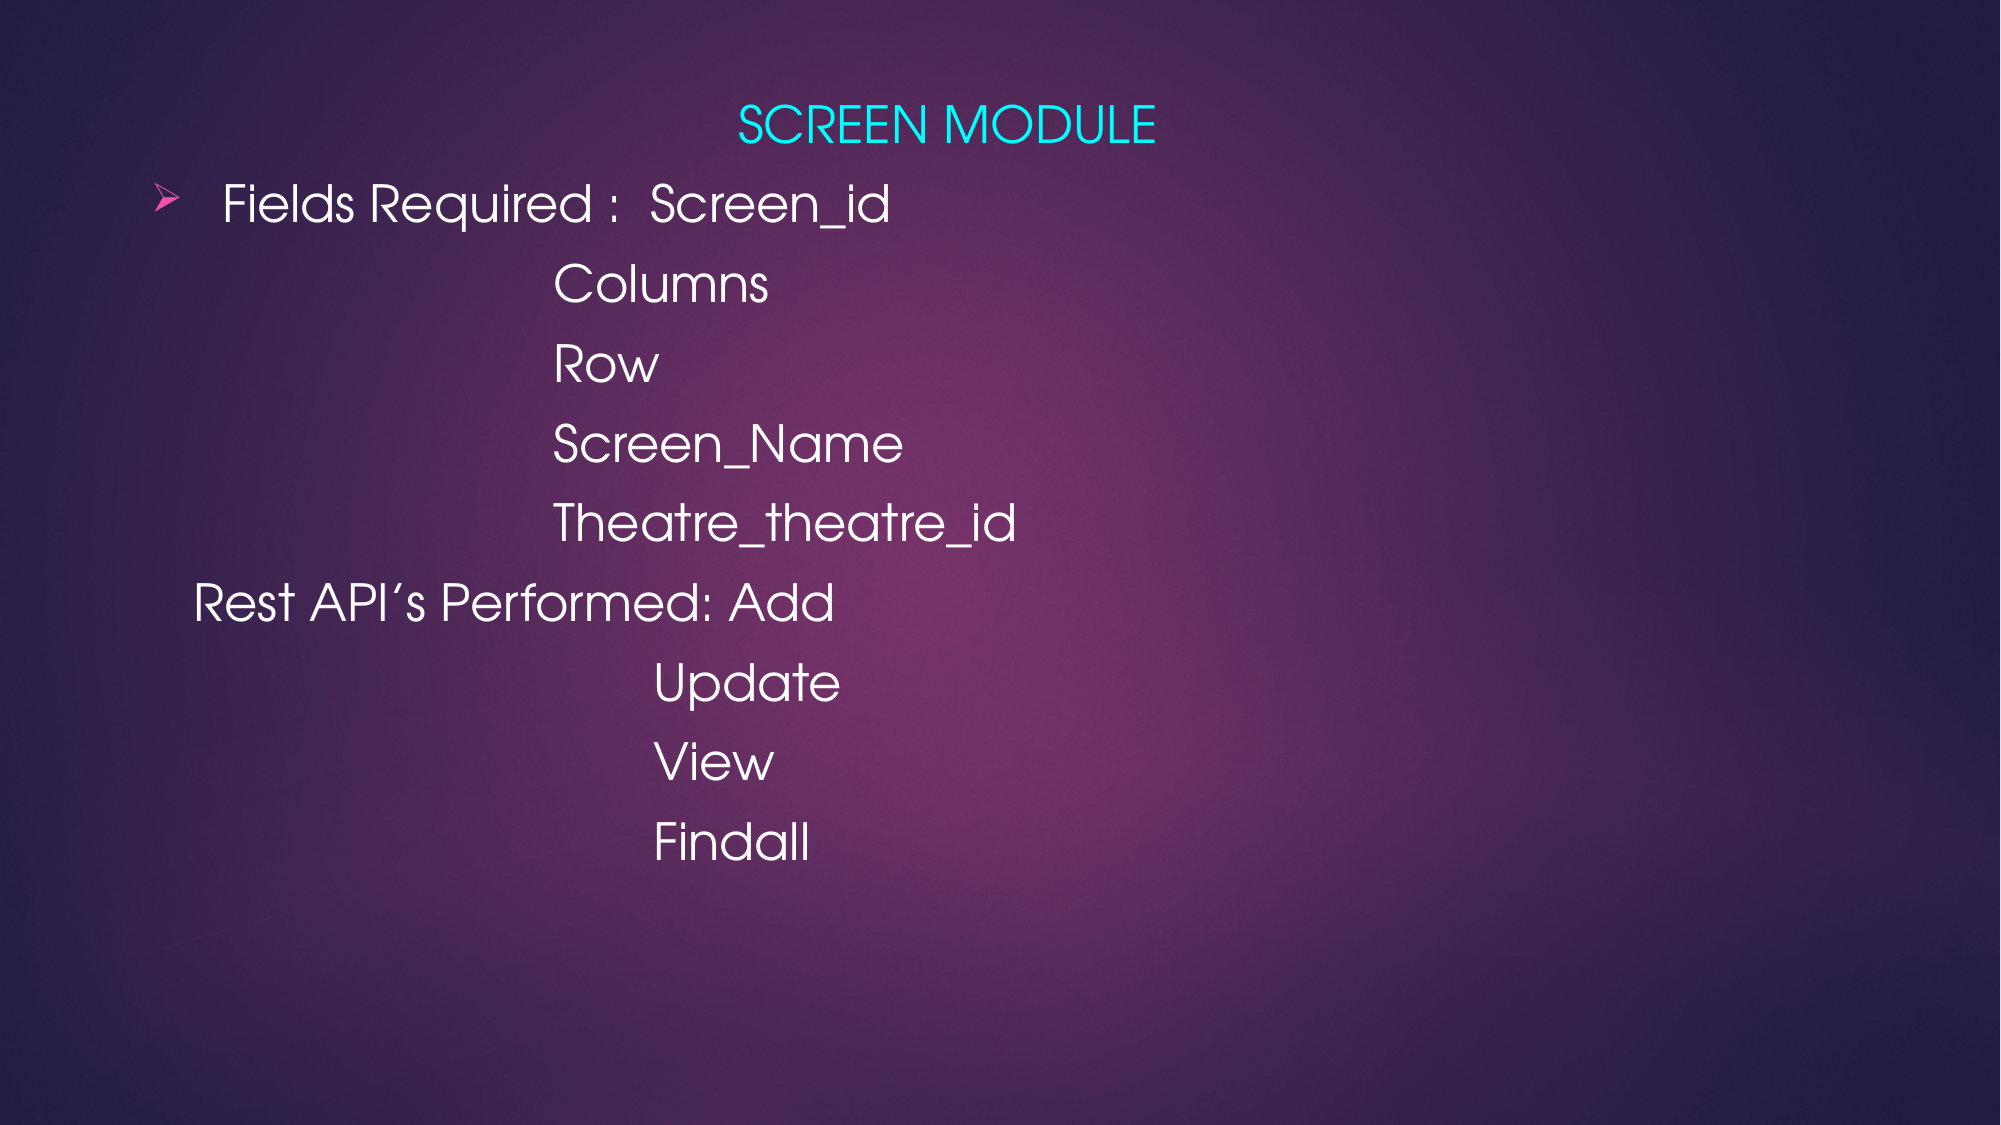

SCREEN MODULE
Fields Required :  Screen_id
			                   Columns
			                   Row
			                   Screen_Name
			                   Theatre_theatre_id
   Rest API’s Performed: Add
			                          Update
			                          View
			                          Findall